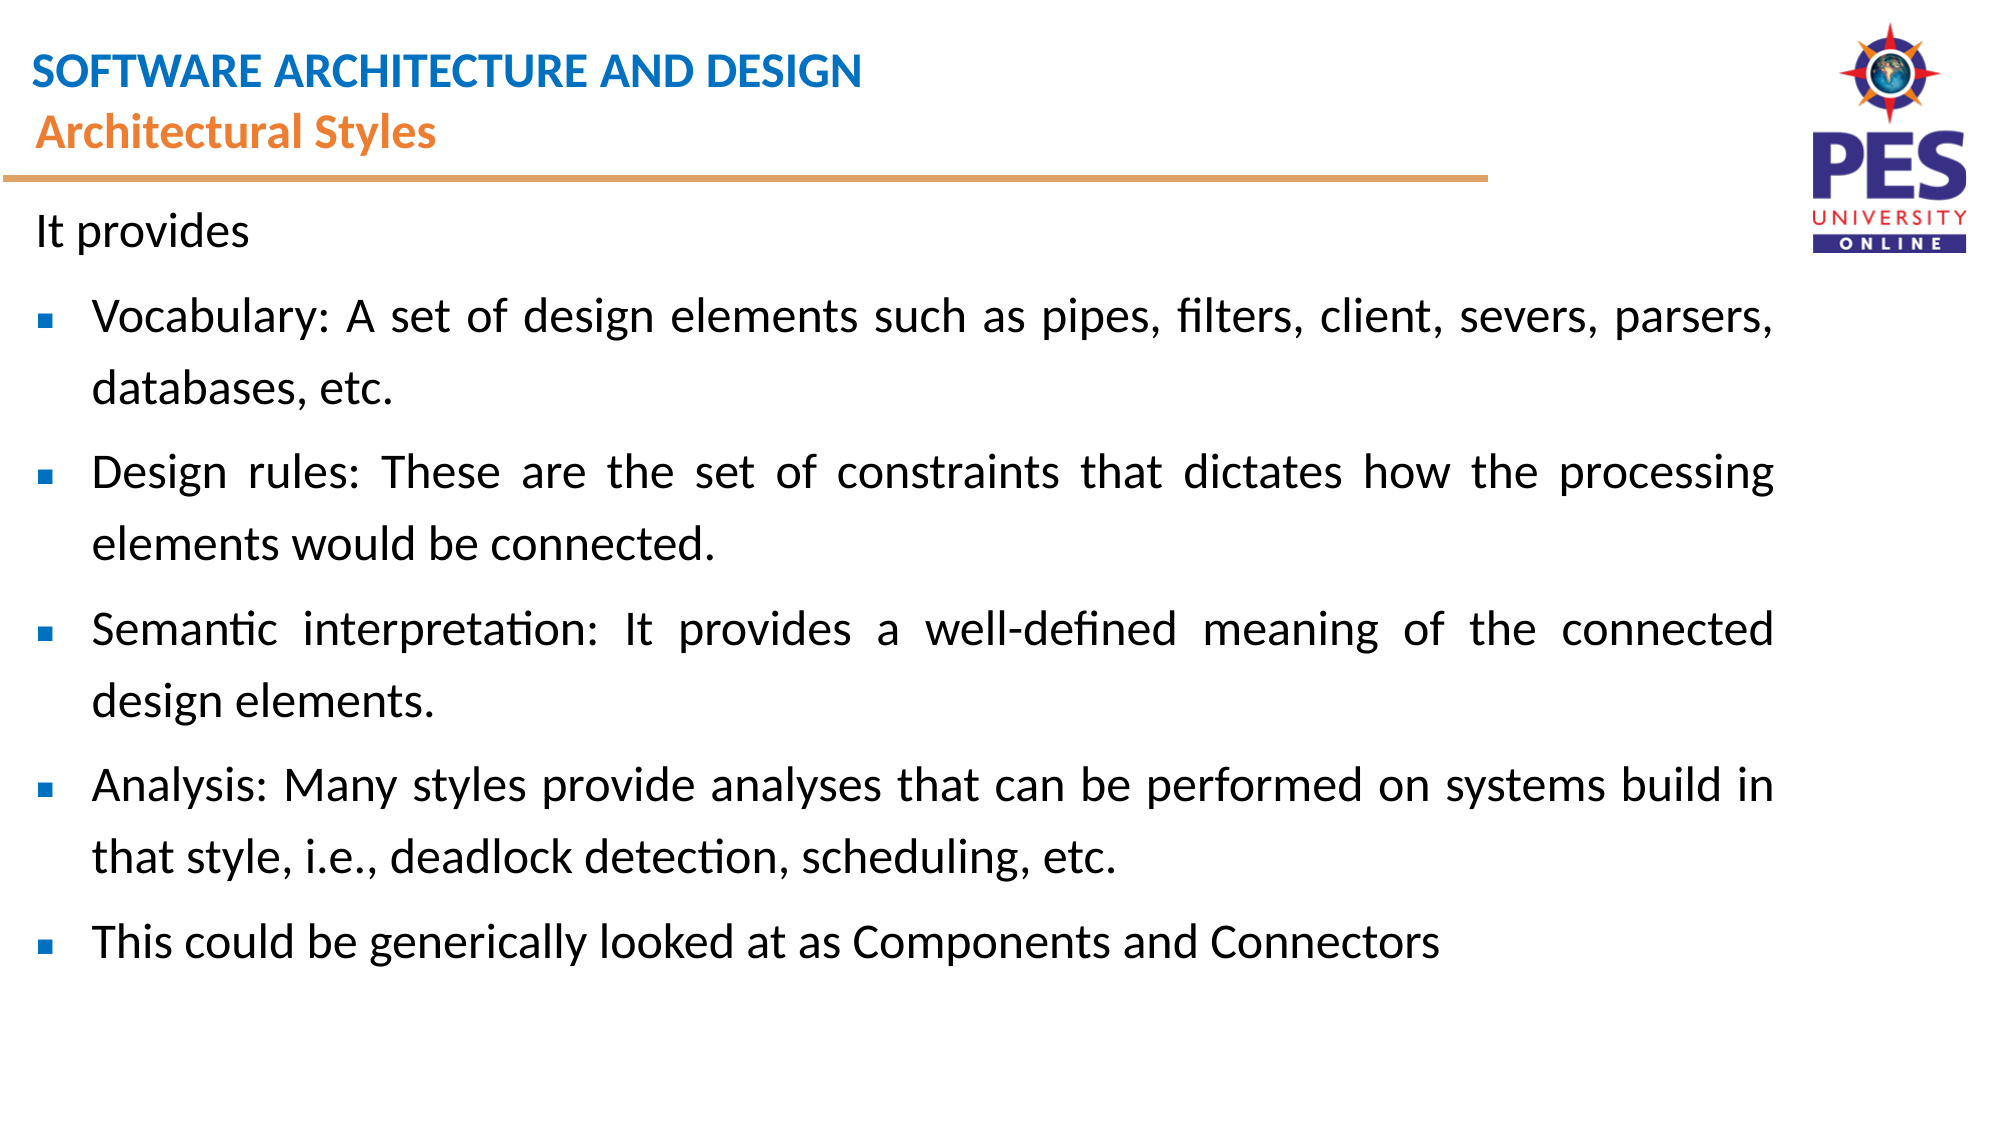

Architectural Styles
It provides
Vocabulary: A set of design elements such as pipes, filters, client, severs, parsers, databases, etc.
Design rules: These are the set of constraints that dictates how the processing elements would be connected.
Semantic interpretation: It provides a well-defined meaning of the connected design elements.
Analysis: Many styles provide analyses that can be performed on systems build in that style, i.e., deadlock detection, scheduling, etc.
This could be generically looked at as Components and Connectors